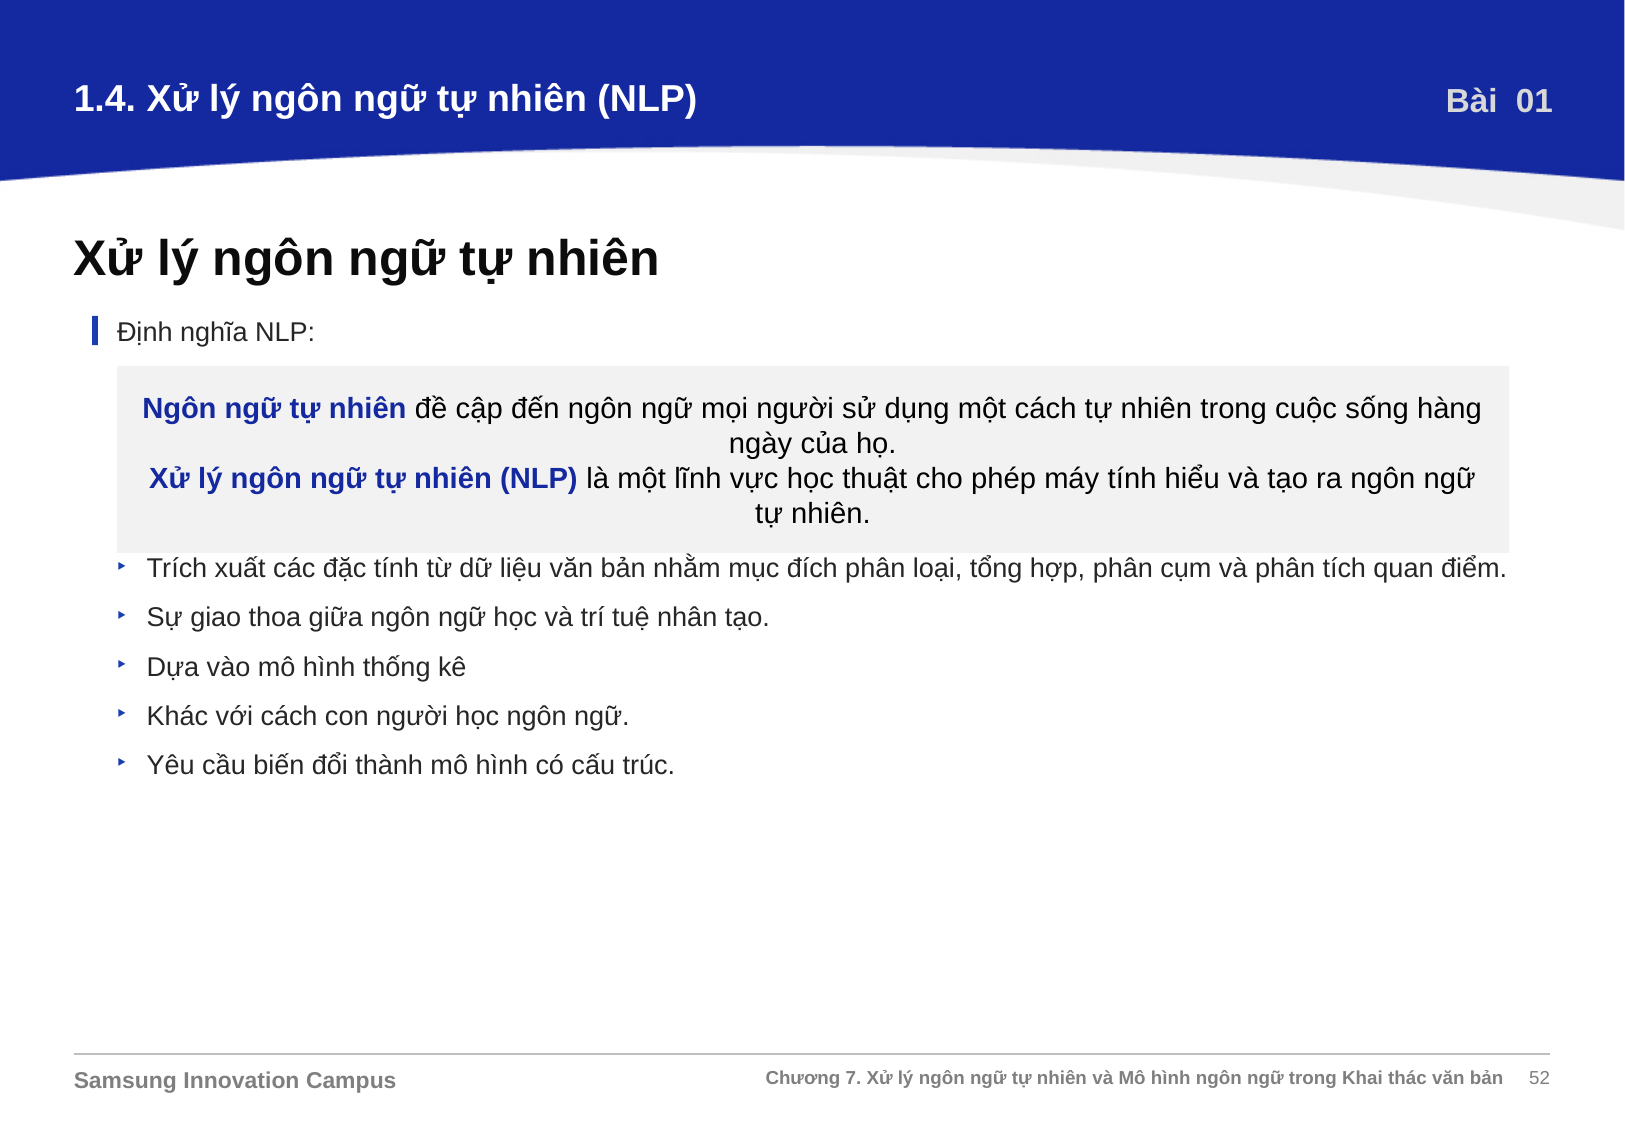

1.4. Xử lý ngôn ngữ tự nhiên (NLP)
Bài  01
Xử lý ngôn ngữ tự nhiên
Định nghĩa NLP:​

Ngôn ngữ tự nhiên đề cập đến ngôn ngữ mọi người sử dụng một cách tự nhiên trong cuộc sống hàng ngày của họ.
Xử lý ngôn ngữ tự nhiên (NLP) là một lĩnh vực học thuật cho phép máy tính hiểu và tạo ra ngôn ngữ tự nhiên.
Trích xuất các đặc tính từ dữ liệu văn bản nhằm mục đích phân loại, tổng hợp, phân cụm và phân tích quan điểm.
Sự giao thoa giữa ngôn ngữ học và trí tuệ nhân tạo.​
Dựa vào mô hình thống kê
Khác với cách con người học ngôn ngữ.​
Yêu cầu biến đổi thành mô hình có cấu trúc. ​